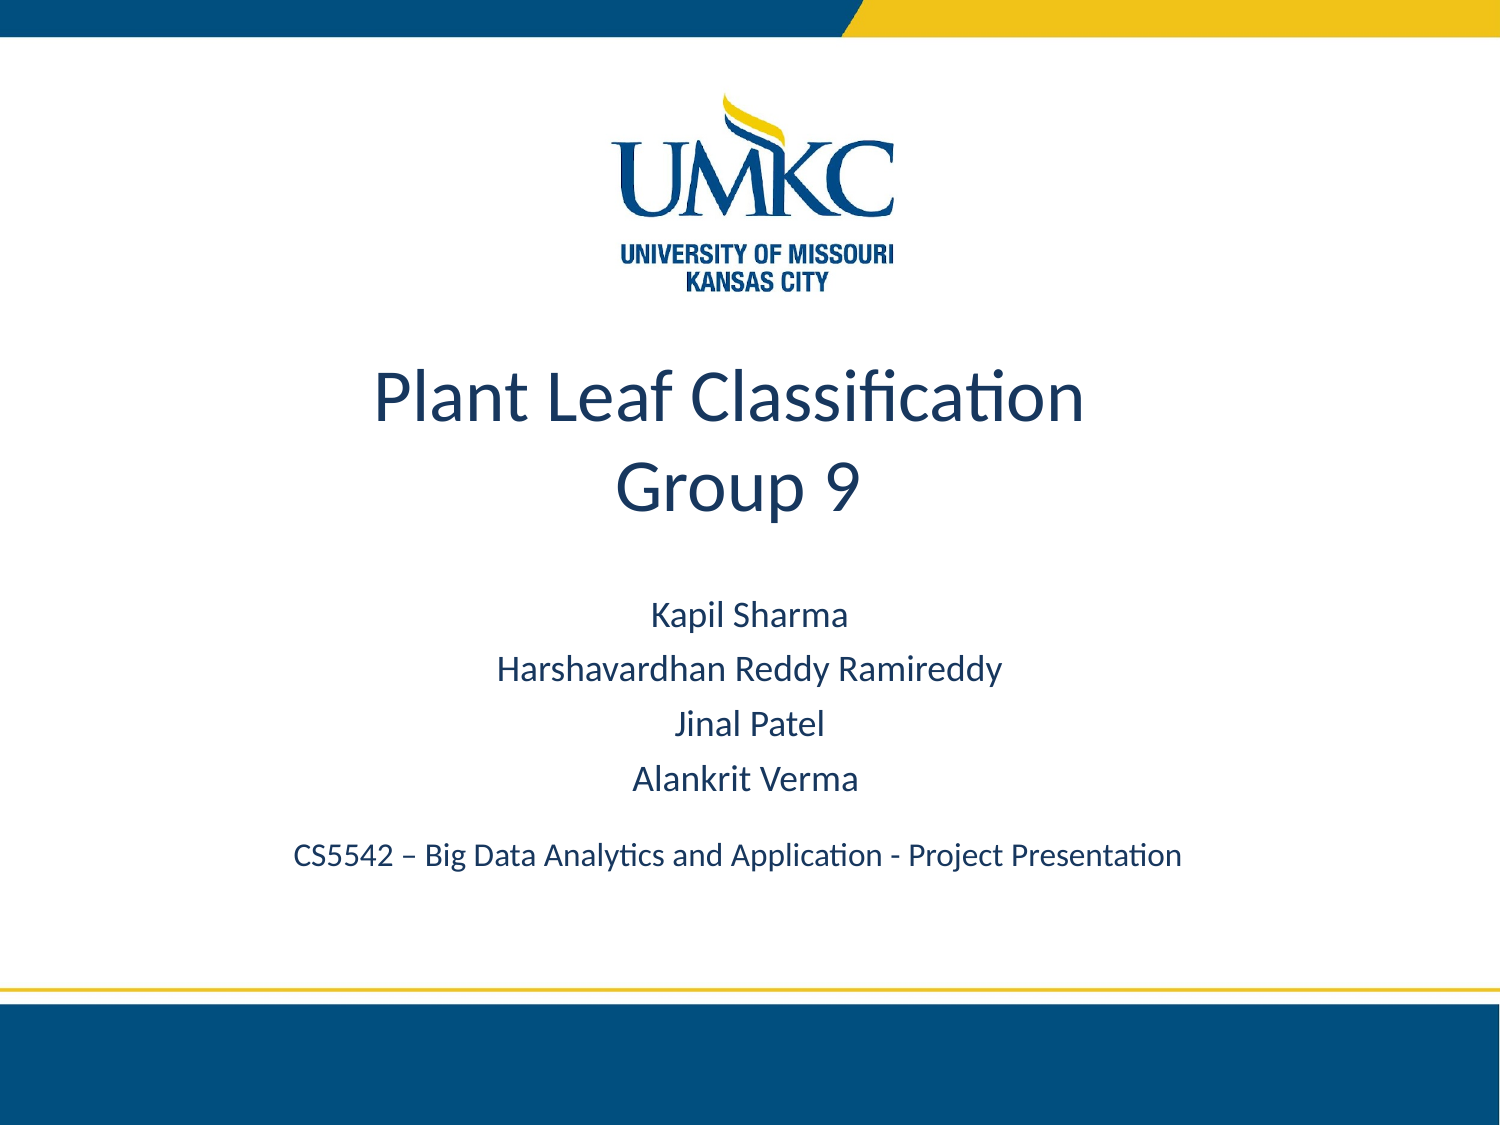

Plant Leaf Classification
Group 9
Kapil Sharma
Harshavardhan Reddy Ramireddy
Jinal Patel
Alankrit Verma

CS5542 – Big Data Analytics and Application - Project Presentation